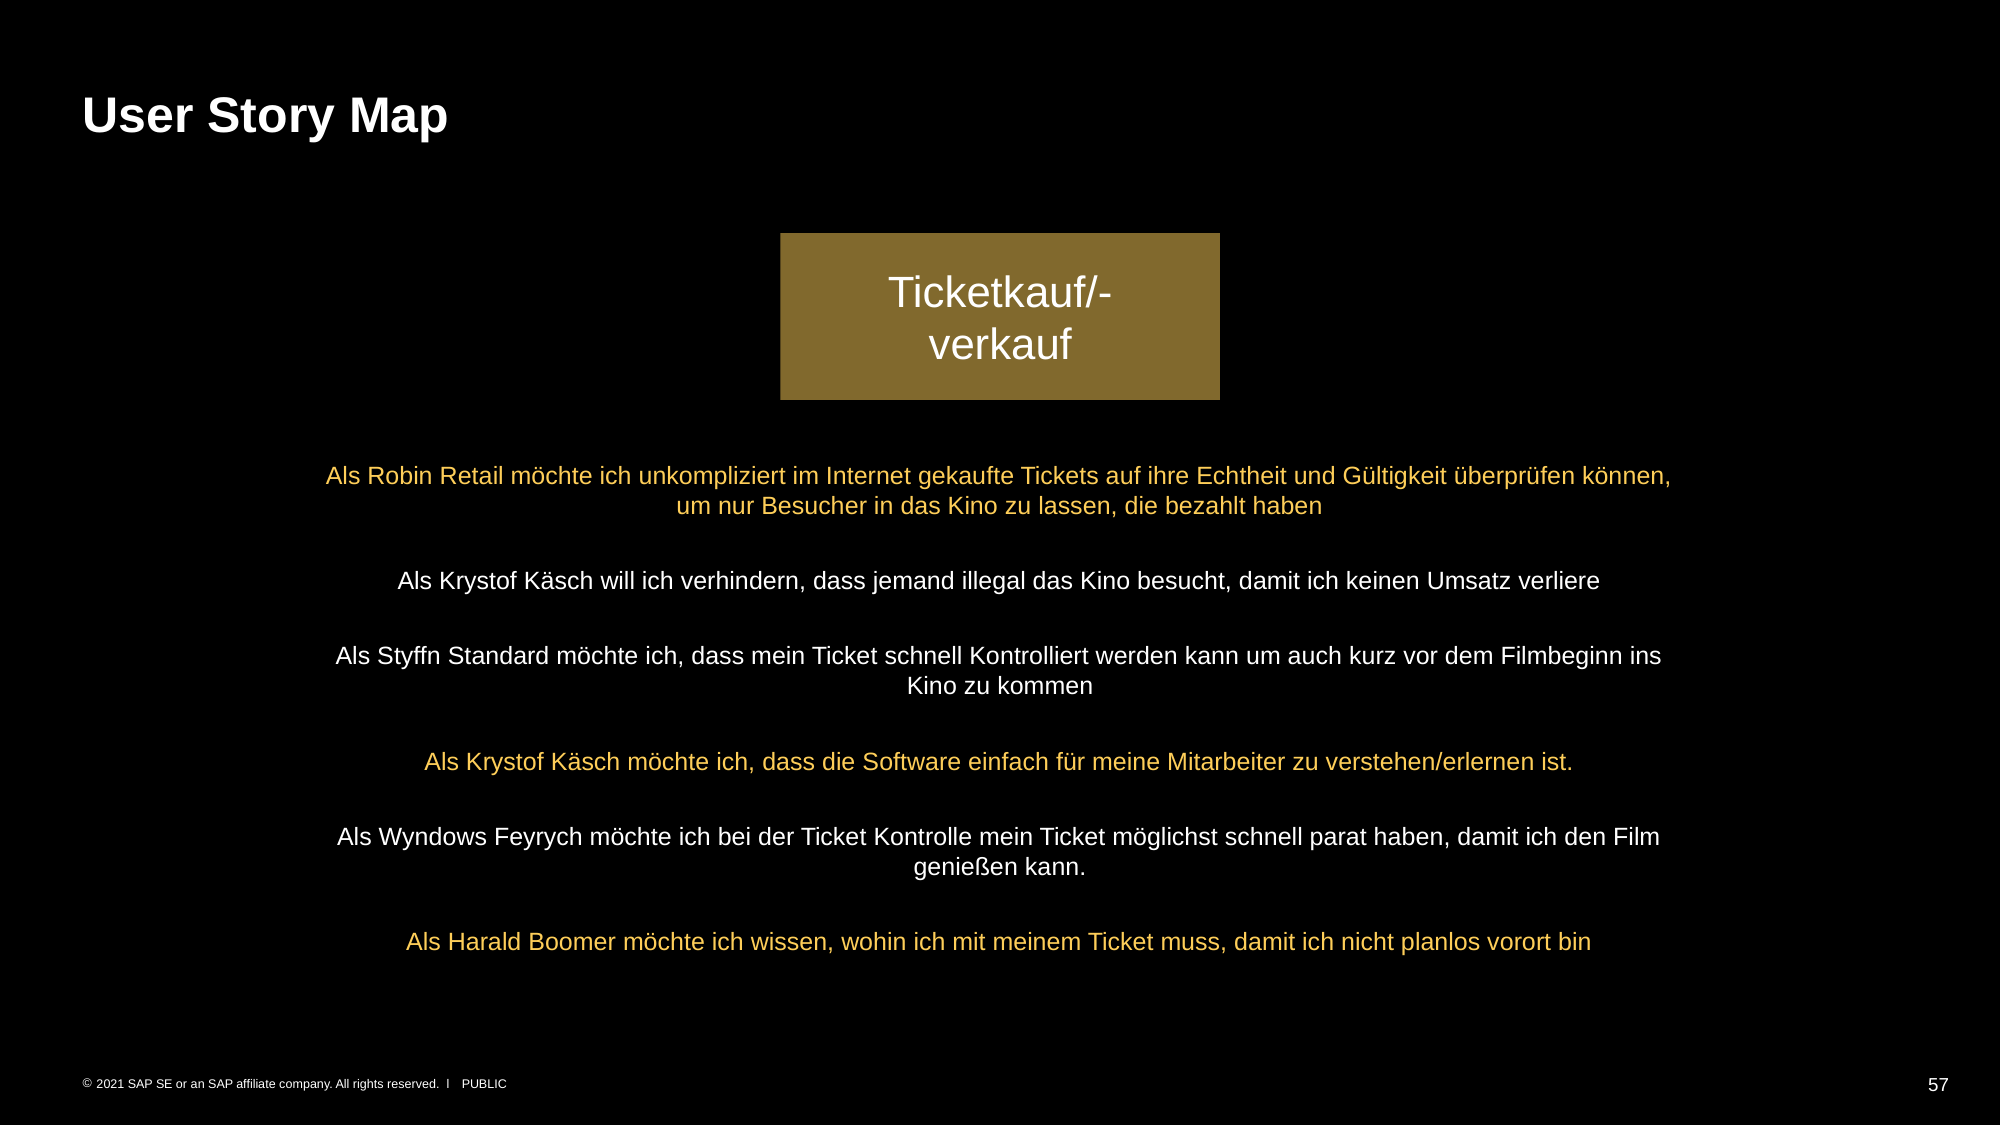

# User Story Map

Ticketkauf/-verkauf
Als Robin Retail möchte ich unkompliziert im Internet gekaufte Tickets auf ihre Echtheit und Gültigkeit überprüfen können, um nur Besucher in das Kino zu lassen, die bezahlt haben
Als Krystof Käsch will ich verhindern, dass jemand illegal das Kino besucht, damit ich keinen Umsatz verliere
Als Styffn Standard möchte ich, dass mein Ticket schnell Kontrolliert werden kann um auch kurz vor dem Filmbeginn ins Kino zu kommen
Als Krystof Käsch möchte ich, dass die Software einfach für meine Mitarbeiter zu verstehen/erlernen ist.
Als Wyndows Feyrych möchte ich bei der Ticket Kontrolle mein Ticket möglichst schnell parat haben, damit ich den Film genießen kann.
Als Harald Boomer möchte ich wissen, wohin ich mit meinem Ticket muss, damit ich nicht planlos vorort bin